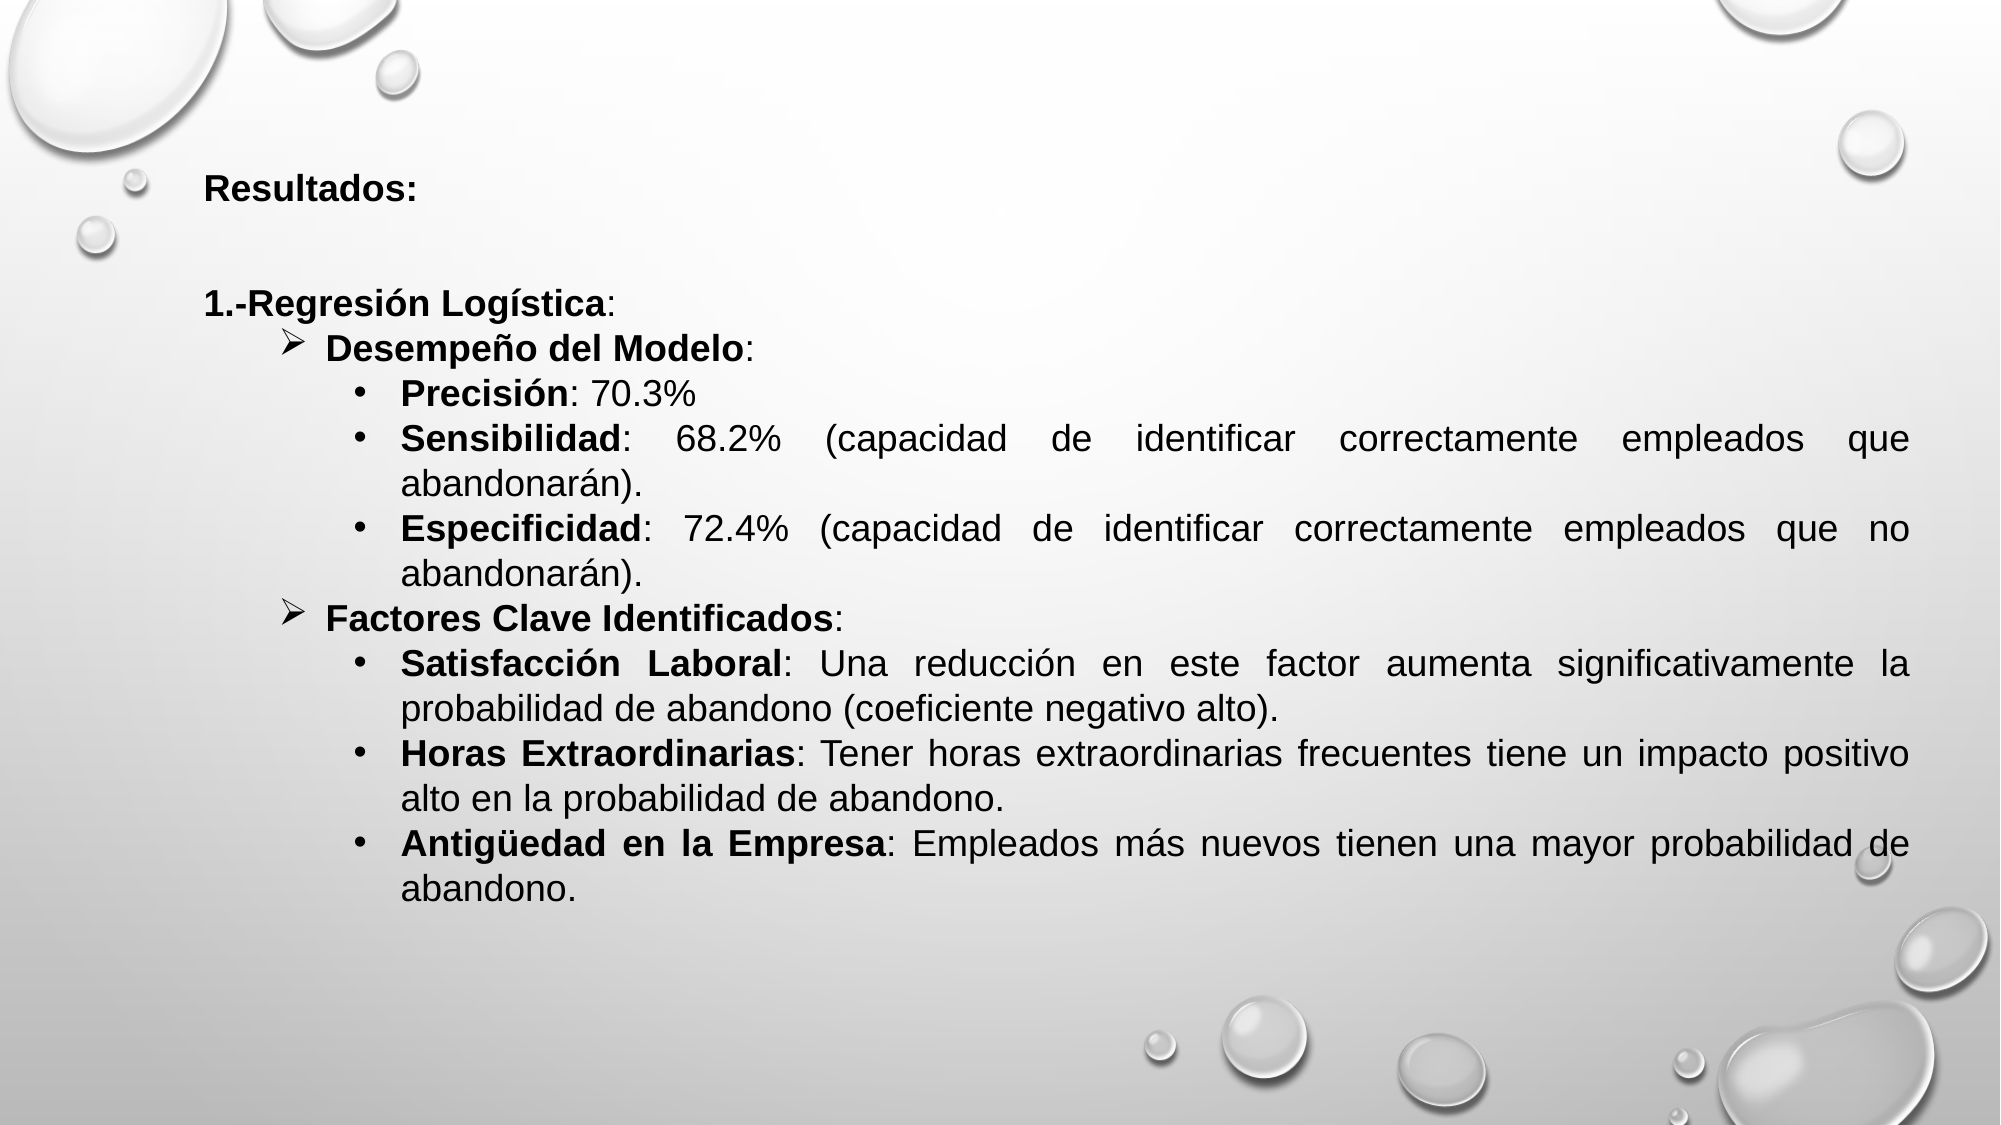

Resultados:

1.-Regresión Logística:
Desempeño del Modelo:
Precisión: 70.3%
Sensibilidad: 68.2% (capacidad de identificar correctamente empleados que abandonarán).
Especificidad: 72.4% (capacidad de identificar correctamente empleados que no abandonarán).
Factores Clave Identificados:
Satisfacción Laboral: Una reducción en este factor aumenta significativamente la probabilidad de abandono (coeficiente negativo alto).
Horas Extraordinarias: Tener horas extraordinarias frecuentes tiene un impacto positivo alto en la probabilidad de abandono.
Antigüedad en la Empresa: Empleados más nuevos tienen una mayor probabilidad de abandono.